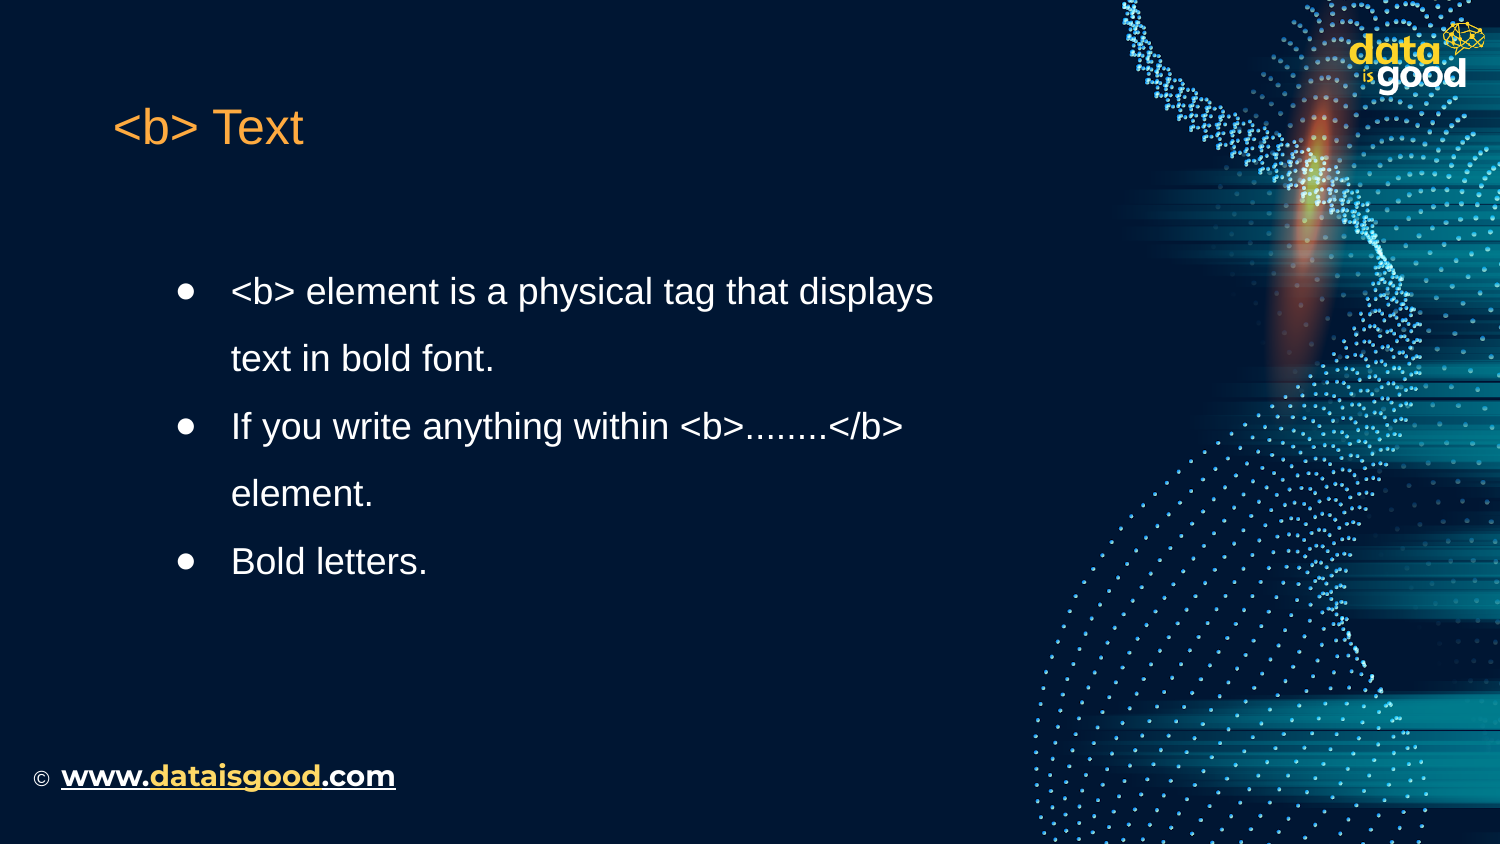

# <b> Text
<b> element is a physical tag that displays text in bold font.
If you write anything within <b>........</b> element.
Bold letters.